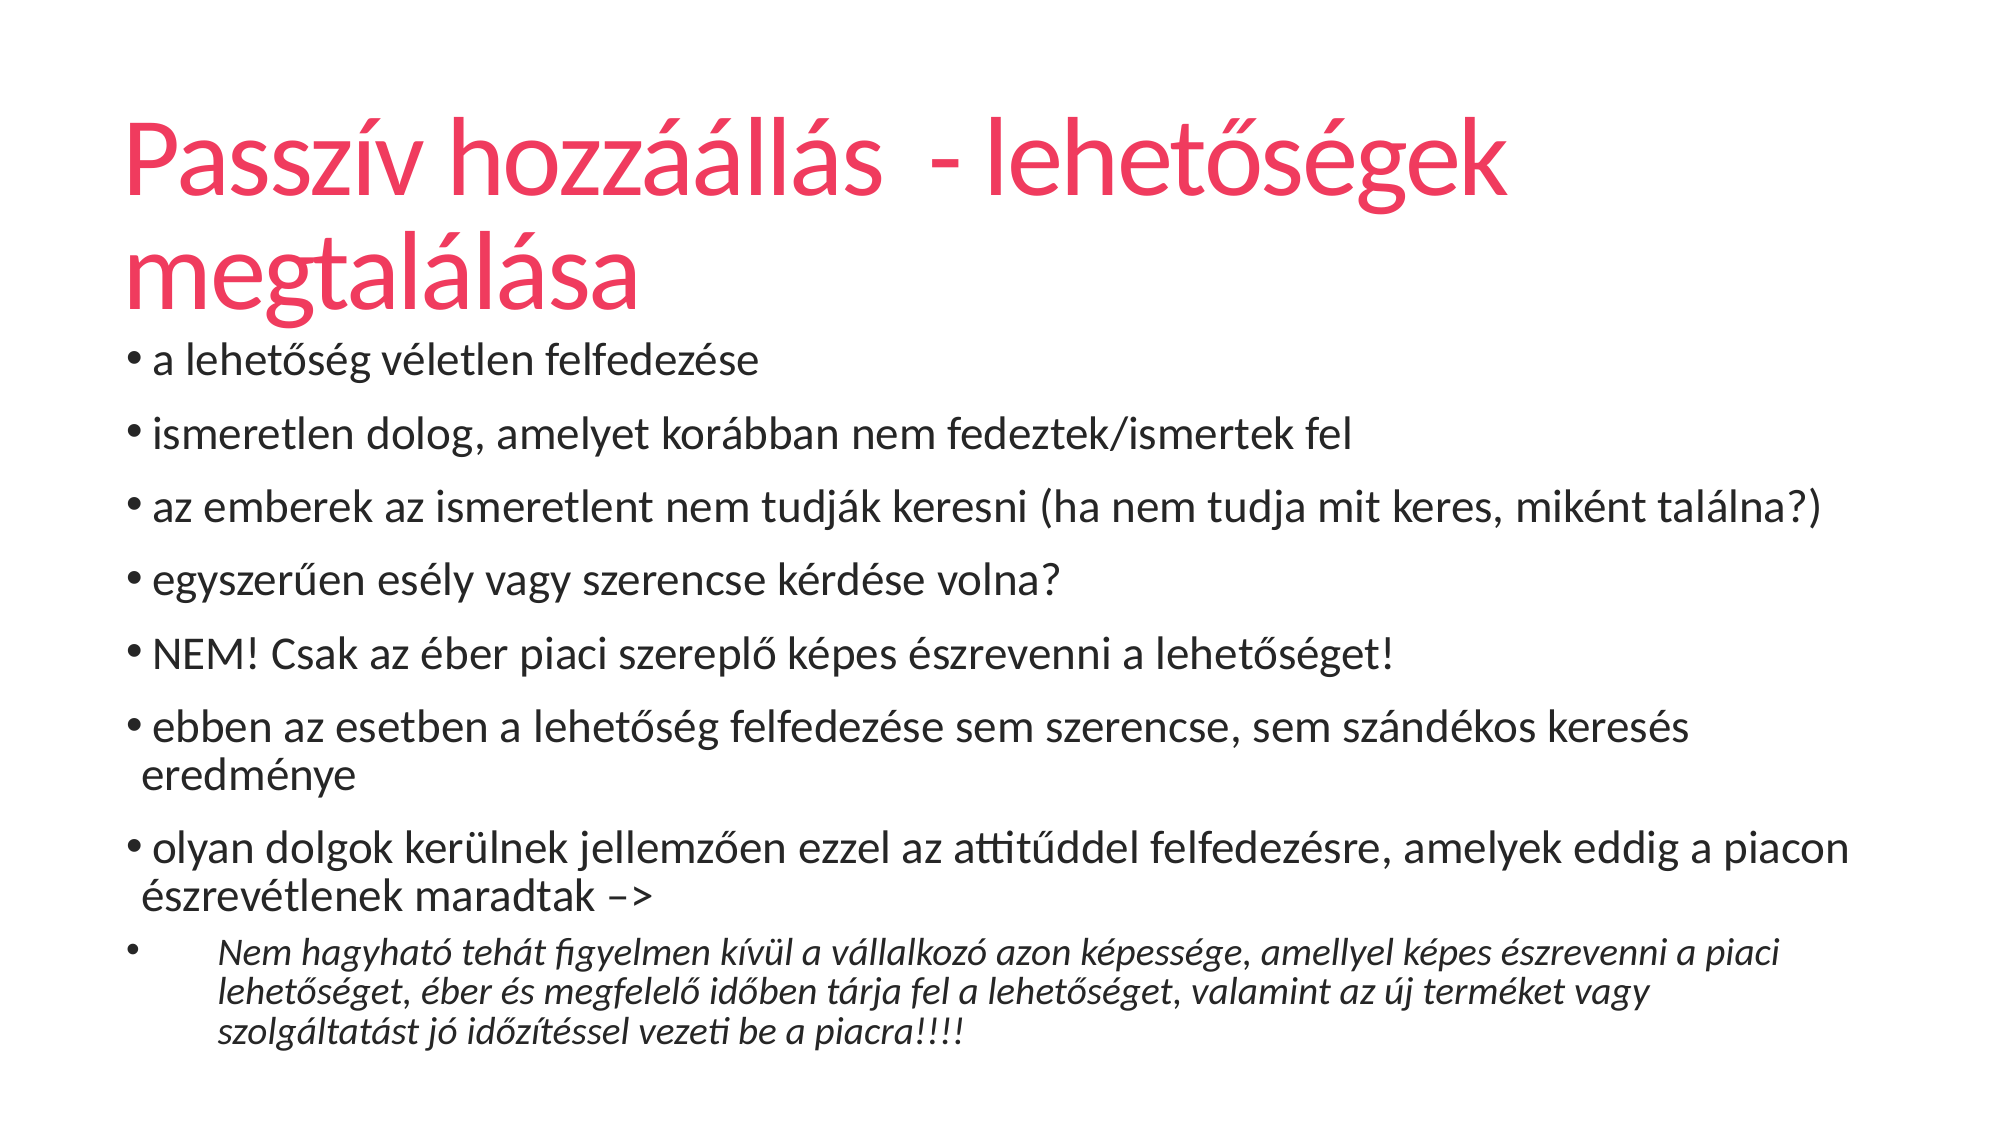

# Passzív hozzáállás  - lehetőségek megtalálása
 a lehetőség véletlen felfedezése
 ismeretlen dolog, amelyet korábban nem fedeztek/ismertek fel
 az emberek az ismeretlent nem tudják keresni (ha nem tudja mit keres, miként találna?)
 egyszerűen esély vagy szerencse kérdése volna?
 NEM! Csak az éber piaci szereplő képes észrevenni a lehetőséget!
 ebben az esetben a lehetőség felfedezése sem szerencse, sem szándékos keresés eredménye
 olyan dolgok kerülnek jellemzően ezzel az attitűddel felfedezésre, amelyek eddig a piacon észrevétlenek maradtak –>
Nem hagyható tehát figyelmen kívül a vállalkozó azon képessége, amellyel képes észrevenni a piaci lehetőséget, éber és megfelelő időben tárja fel a lehetőséget, valamint az új terméket vagy szolgáltatást jó időzítéssel vezeti be a piacra!!!!